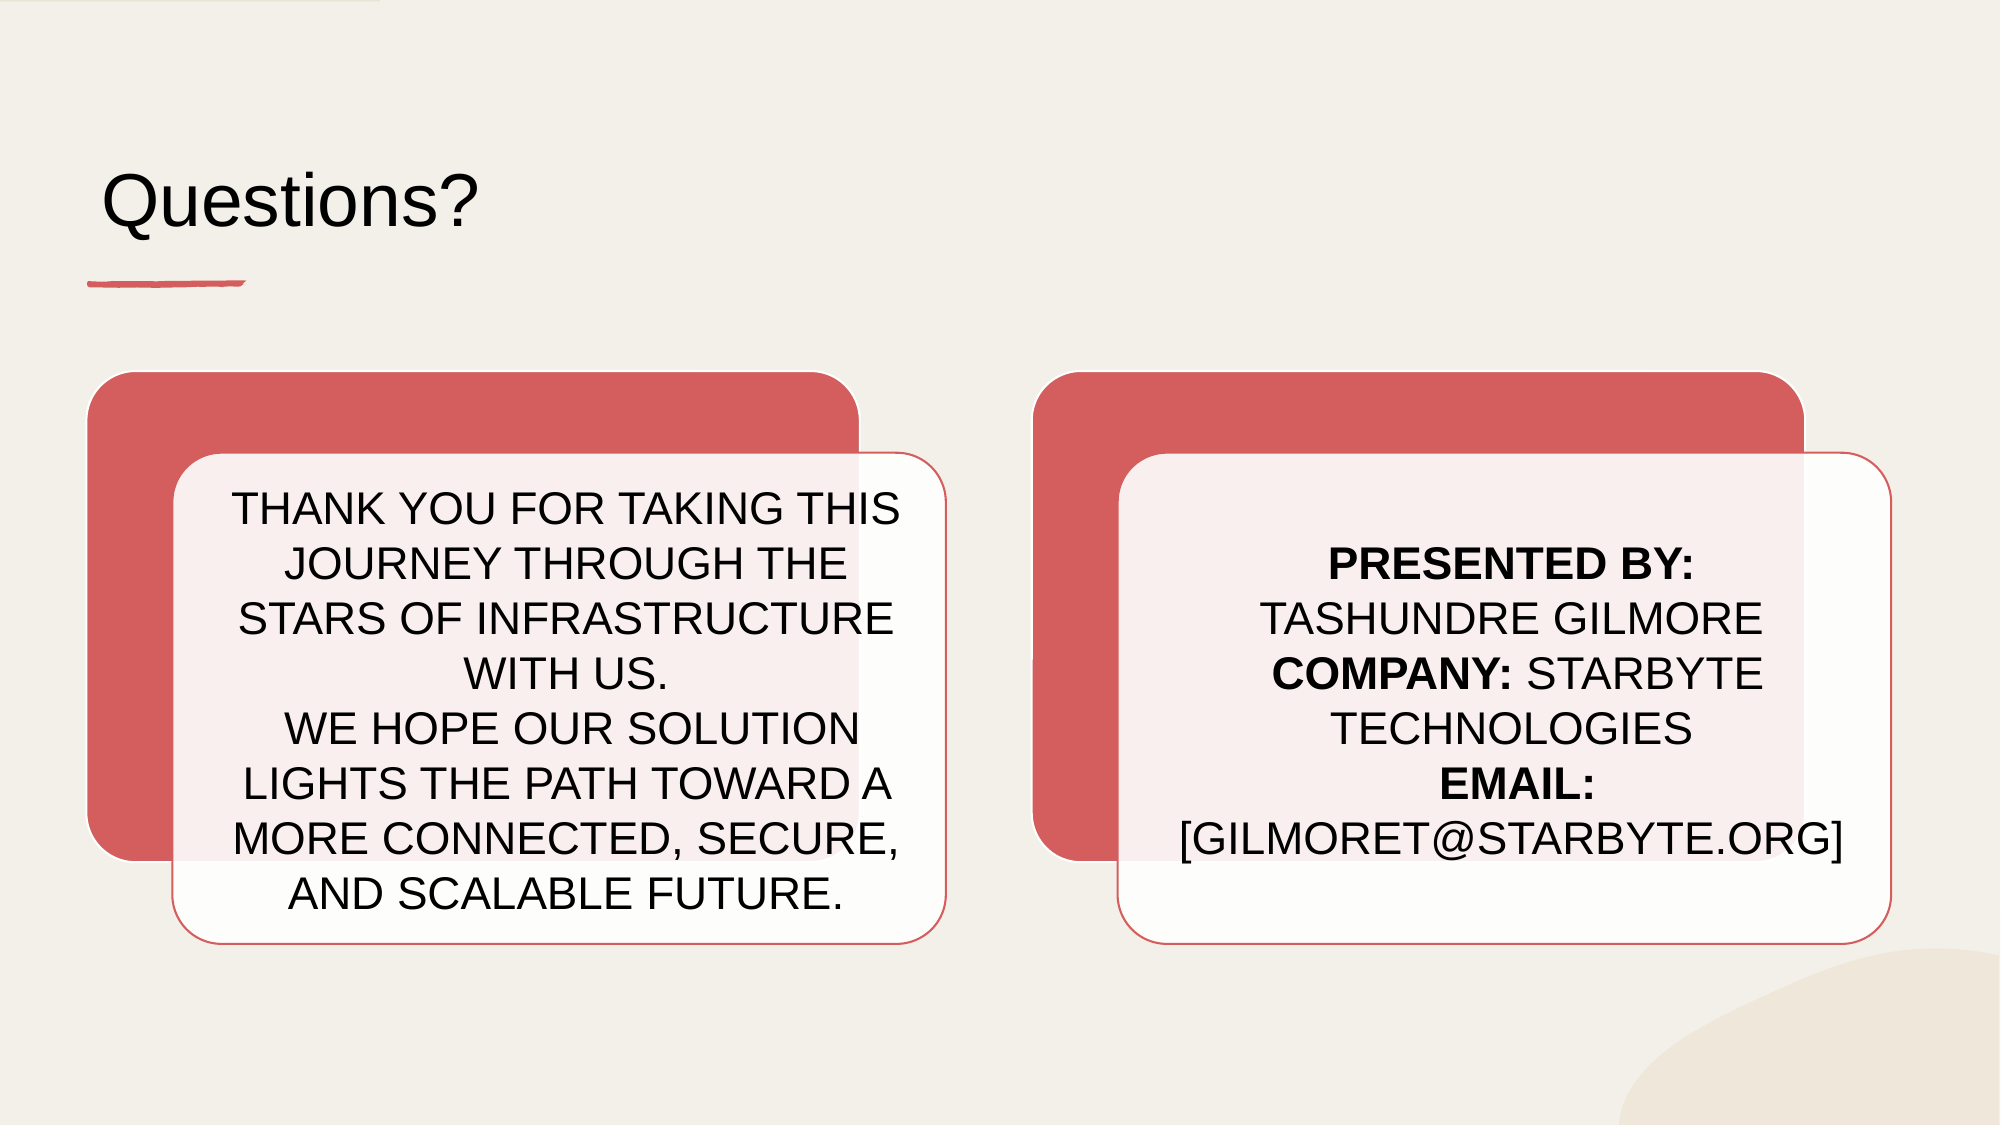

# Questions?

Thank you for taking this journey through the stars of infrastructure with us.
 We hope our solution lights the path toward a more connected, secure, and scalable future.
Presented by:
Tashundre Gilmore
 Company: Starbyte Technologies
 Email: [gilmoret@starbyte.org]